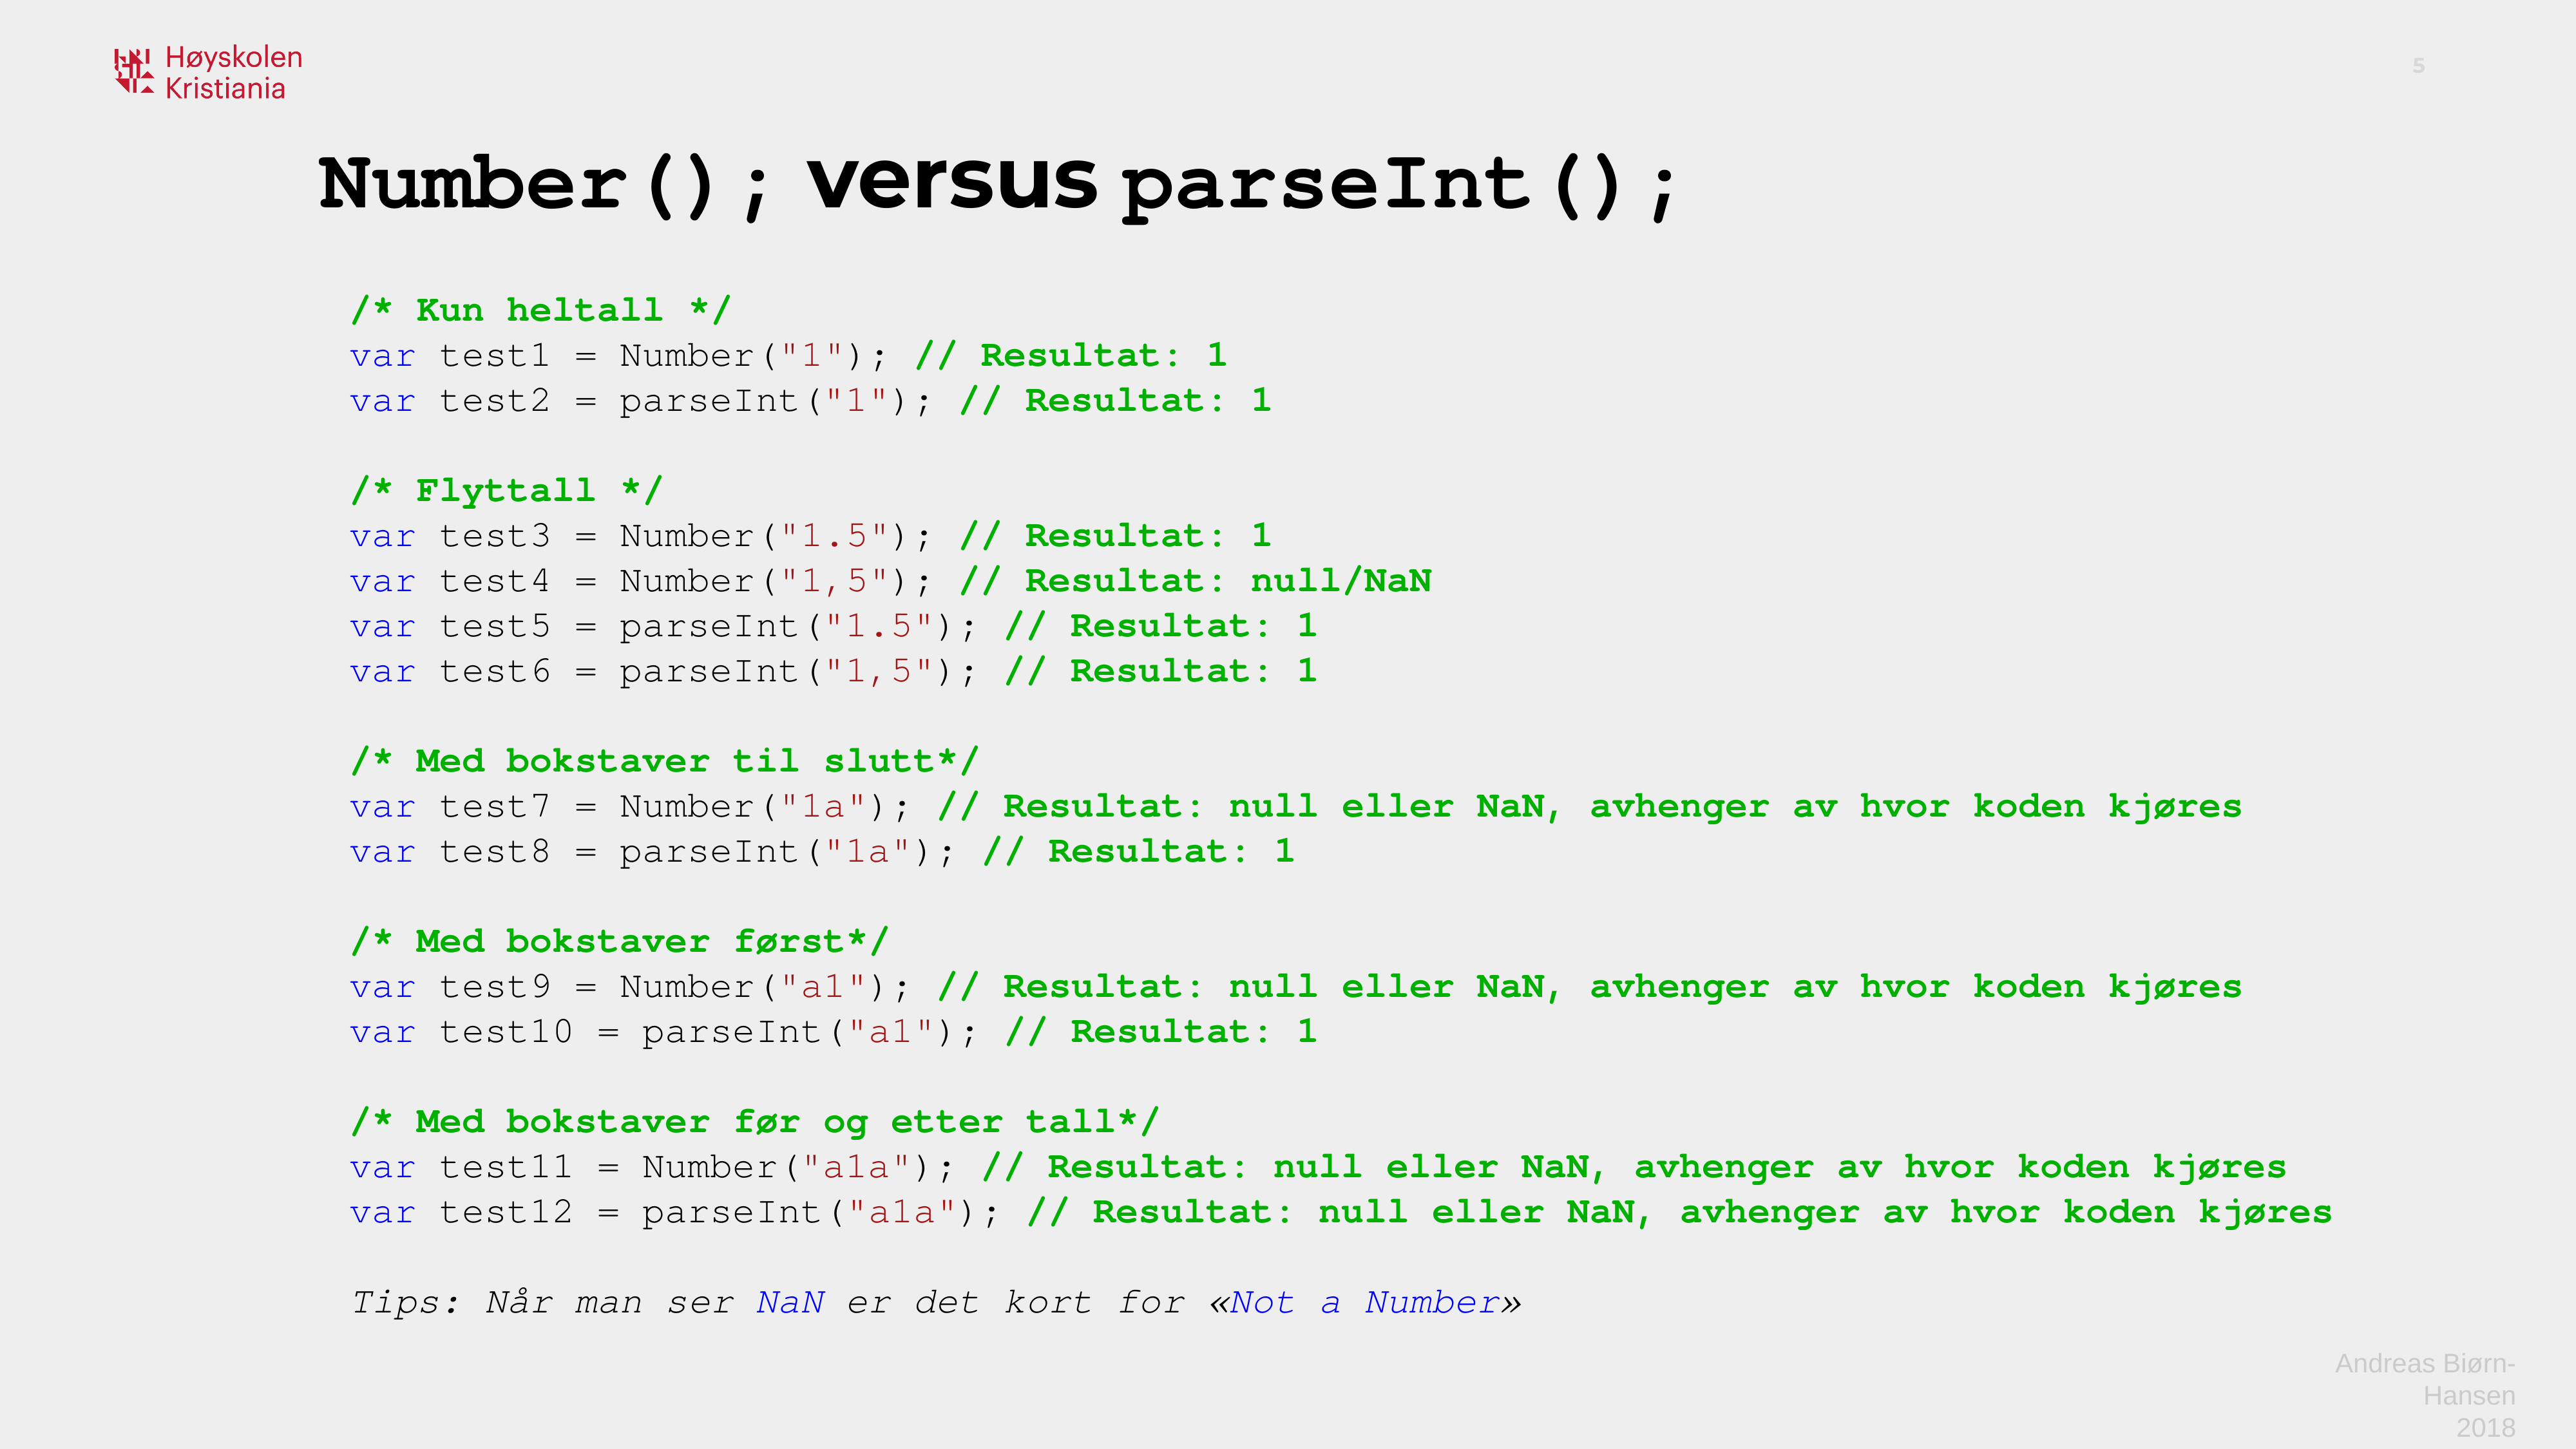

Number(); versus parseInt();
/* Kun heltall */
var test1 = Number("1"); // Resultat: 1
var test2 = parseInt("1"); // Resultat: 1

/* Flyttall */
var test3 = Number("1.5"); // Resultat: 1
var test4 = Number("1,5"); // Resultat: null/NaN
var test5 = parseInt("1.5"); // Resultat: 1
var test6 = parseInt("1,5"); // Resultat: 1

/* Med bokstaver til slutt*/
var test7 = Number("1a"); // Resultat: null eller NaN, avhenger av hvor koden kjøres
var test8 = parseInt("1a"); // Resultat: 1
/* Med bokstaver først*/
var test9 = Number("a1"); // Resultat: null eller NaN, avhenger av hvor koden kjøres
var test10 = parseInt("a1"); // Resultat: 1

/* Med bokstaver før og etter tall*/
var test11 = Number("a1a"); // Resultat: null eller NaN, avhenger av hvor koden kjøres
var test12 = parseInt("a1a"); // Resultat: null eller NaN, avhenger av hvor koden kjøres

Tips: Når man ser NaN er det kort for «Not a Number»